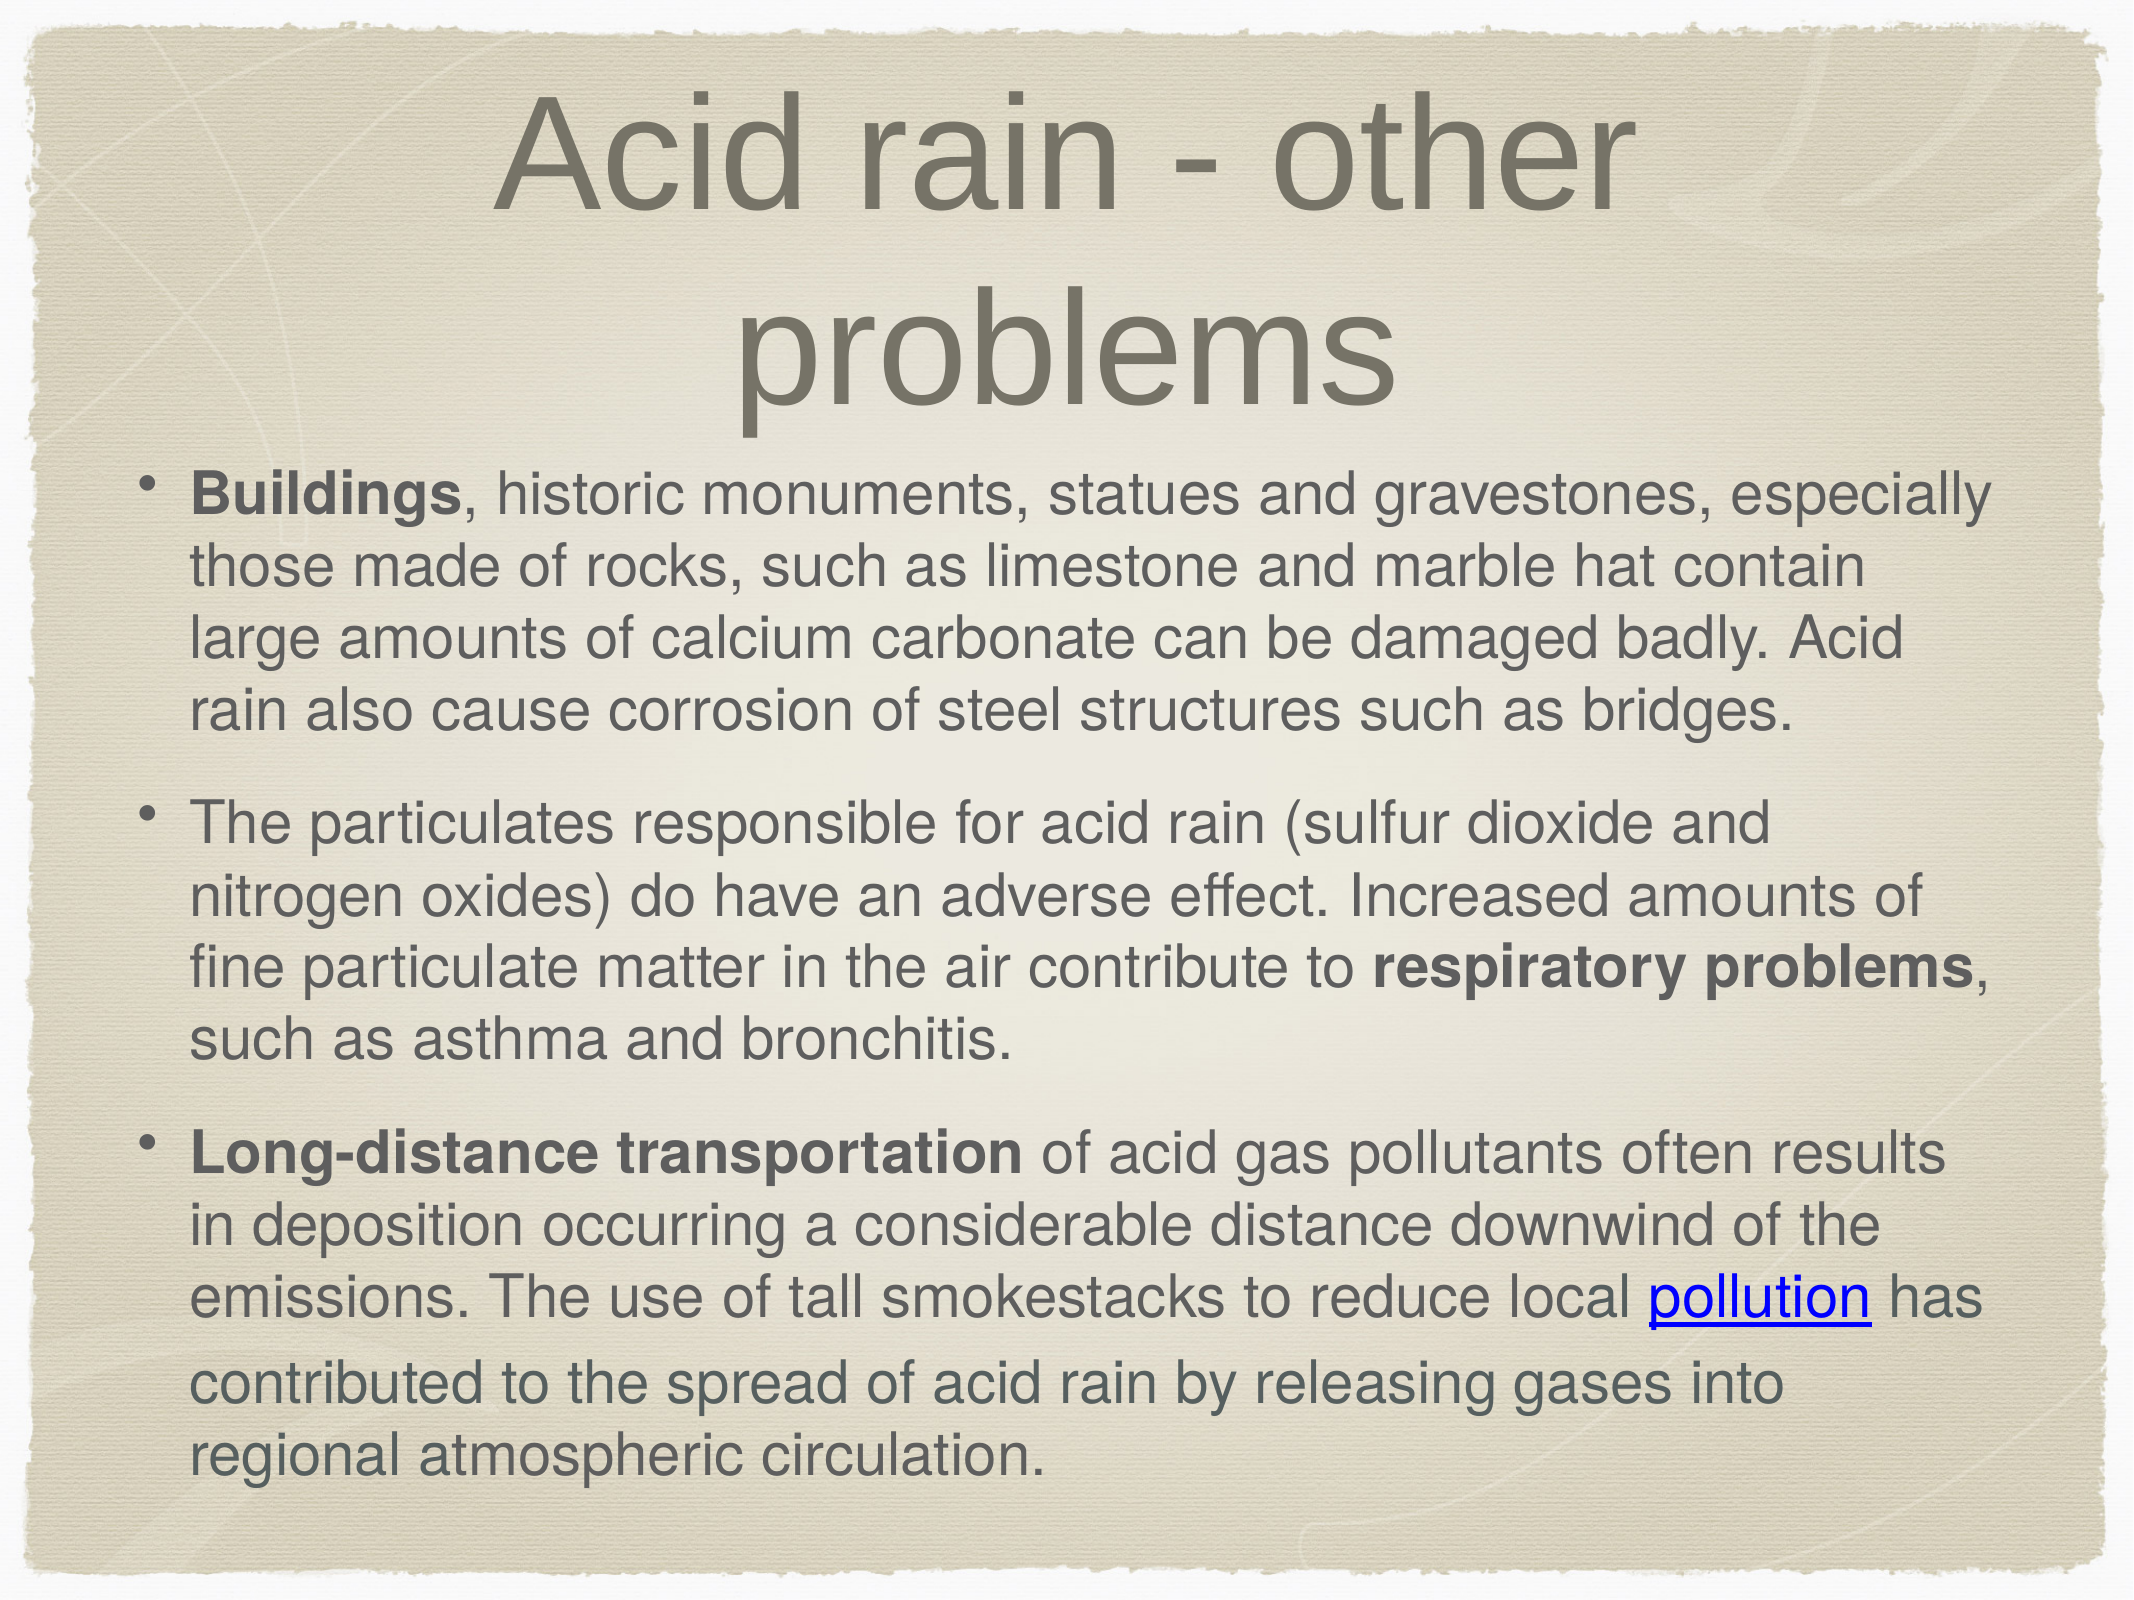

# Acid rain - other problems
Buildings, historic monuments, statues and gravestones, especially those made of rocks, such as limestone and marble hat contain large amounts of calcium carbonate can be damaged badly. Acid rain also cause corrosion of steel structures such as bridges.
The particulates responsible for acid rain (sulfur dioxide and nitrogen oxides) do have an adverse effect. Increased amounts of fine particulate matter in the air contribute to respiratory problems, such as asthma and bronchitis.
Long-distance transportation of acid gas pollutants often results in deposition occurring a considerable distance downwind of the emissions. The use of tall smokestacks to reduce local pollution has contributed to the spread of acid rain by releasing gases into regional atmospheric circulation.